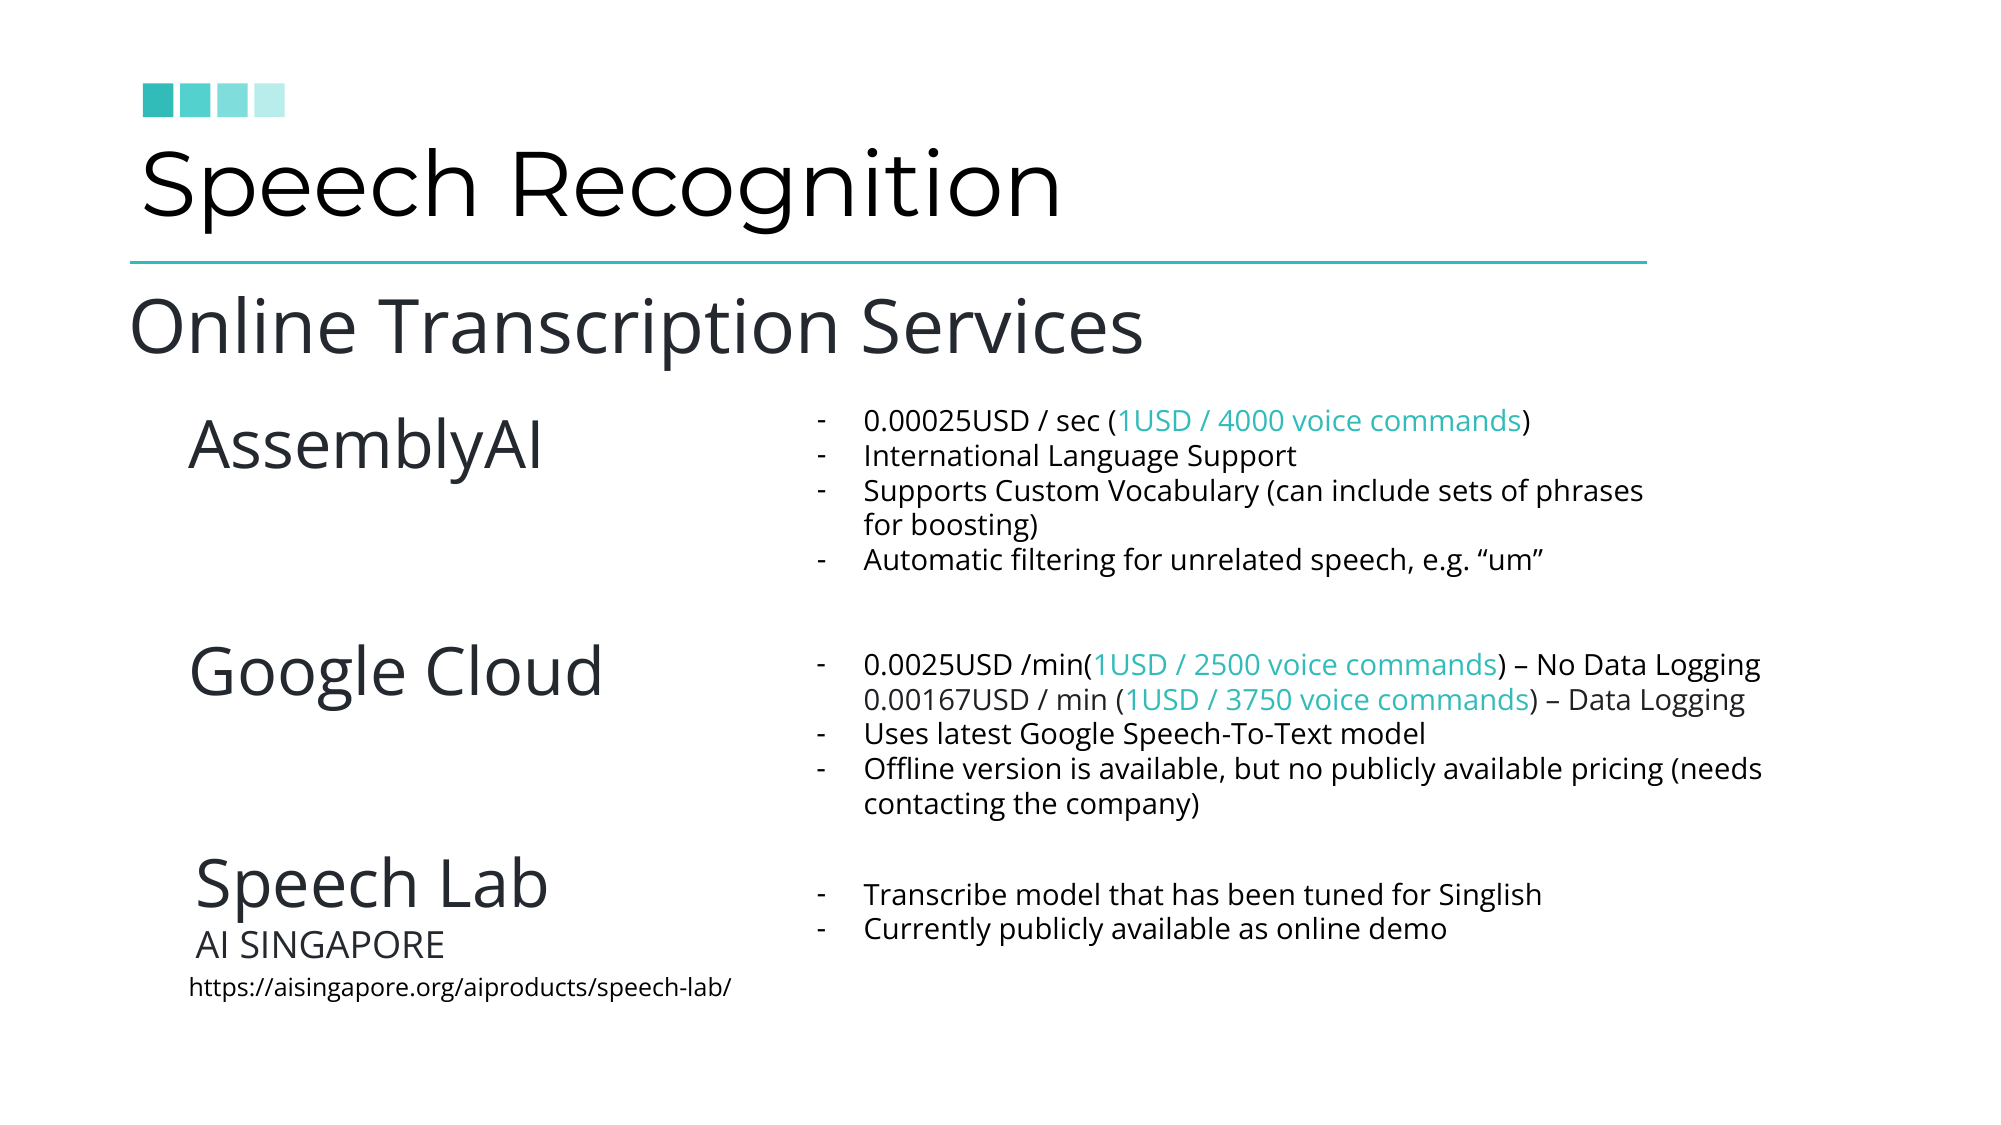

Speech Recognition
Online Transcription Services
AssemblyAI
0.00025USD / sec (1USD / 4000 voice commands)
International Language Support
Supports Custom Vocabulary (can include sets of phrases for boosting)
Automatic filtering for unrelated speech, e.g. “um”
Google Cloud
0.0025USD /min(1USD / 2500 voice commands) – No Data Logging
0.00167USD / min (1USD / 3750 voice commands) – Data Logging
Uses latest Google Speech-To-Text model
Offline version is available, but no publicly available pricing (needs contacting the company)

Speech Lab
Transcribe model that has been tuned for Singlish
Currently publicly available as online demo
AI SINGAPORE
https://aisingapore.org/aiproducts/speech-lab/